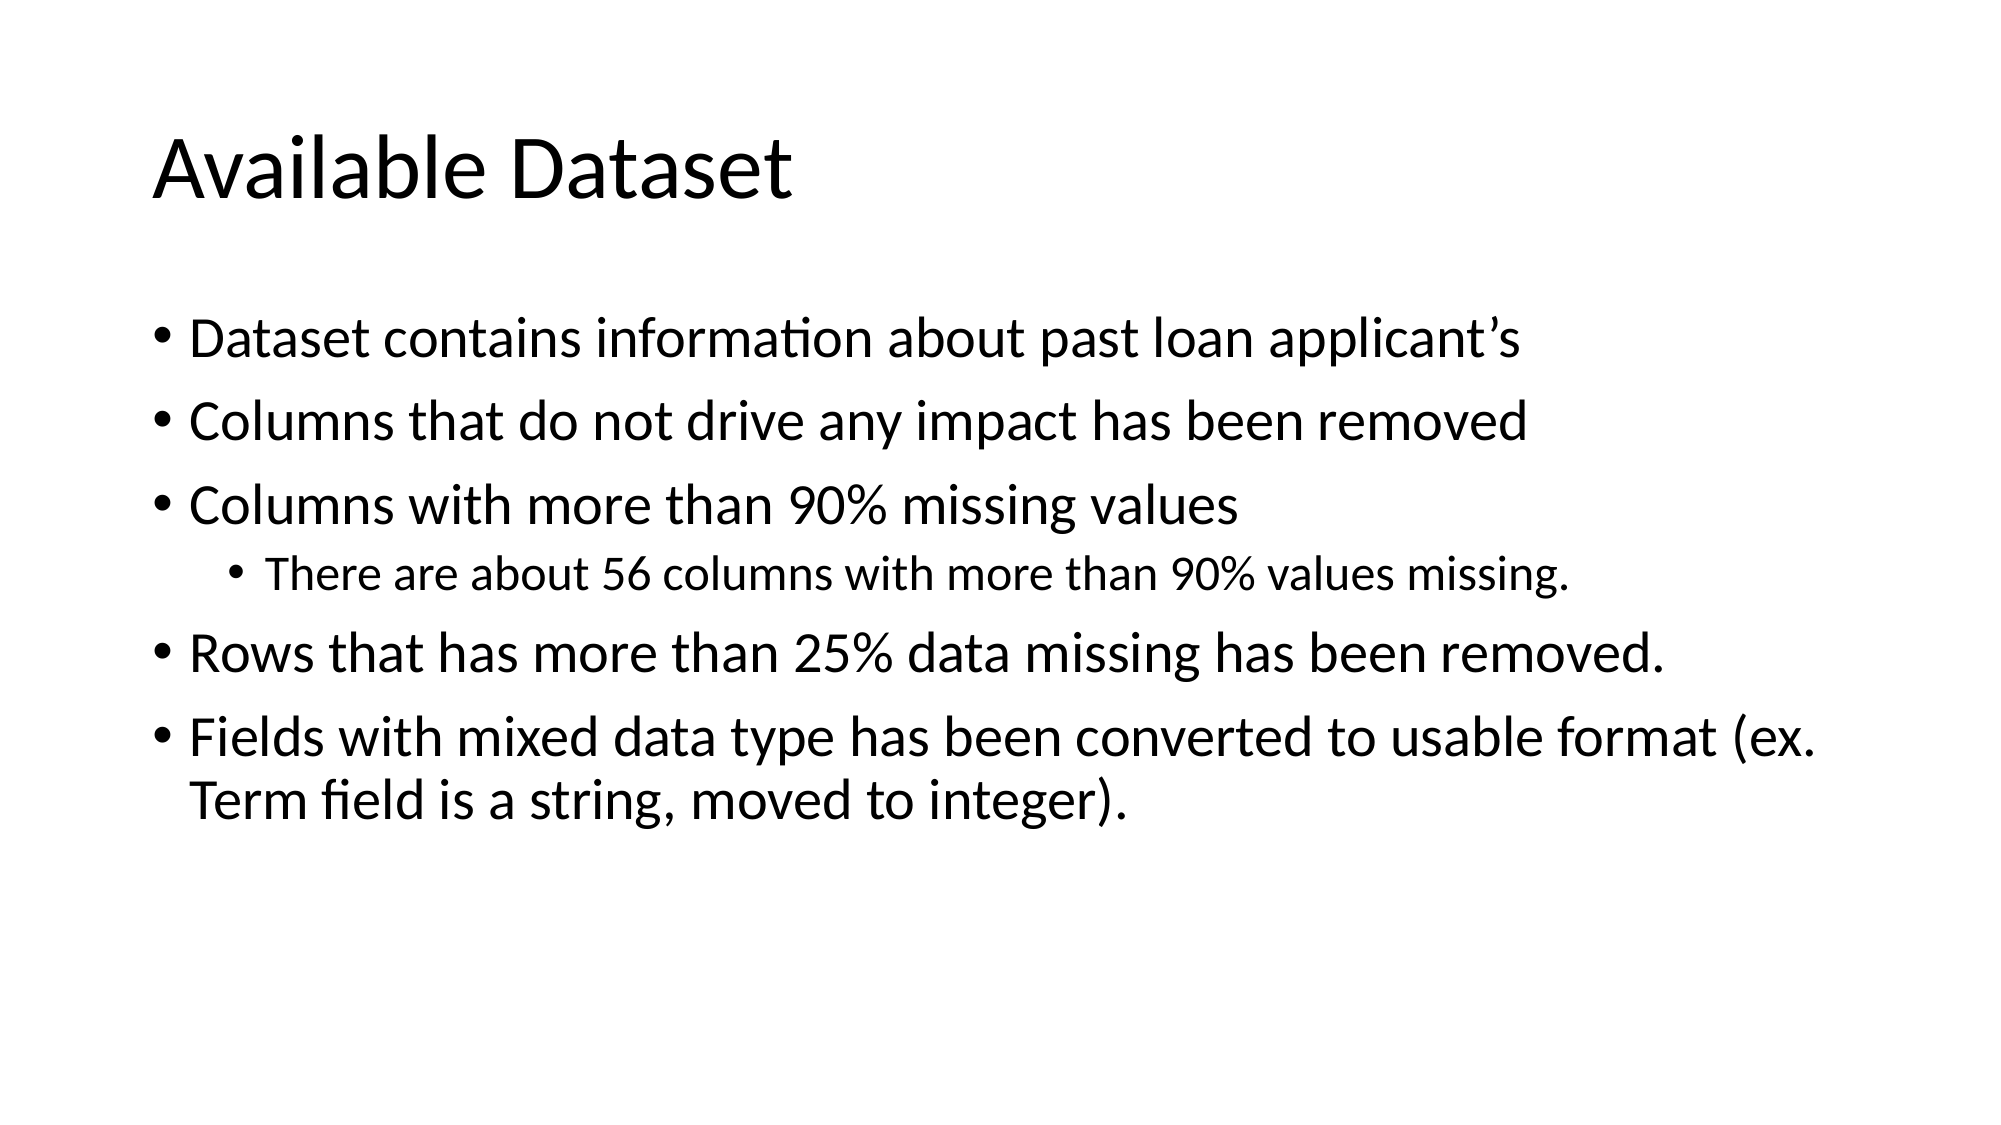

# Available Dataset
Dataset contains information about past loan applicant’s
Columns that do not drive any impact has been removed
Columns with more than 90% missing values
There are about 56 columns with more than 90% values missing.
Rows that has more than 25% data missing has been removed.
Fields with mixed data type has been converted to usable format (ex. Term field is a string, moved to integer).